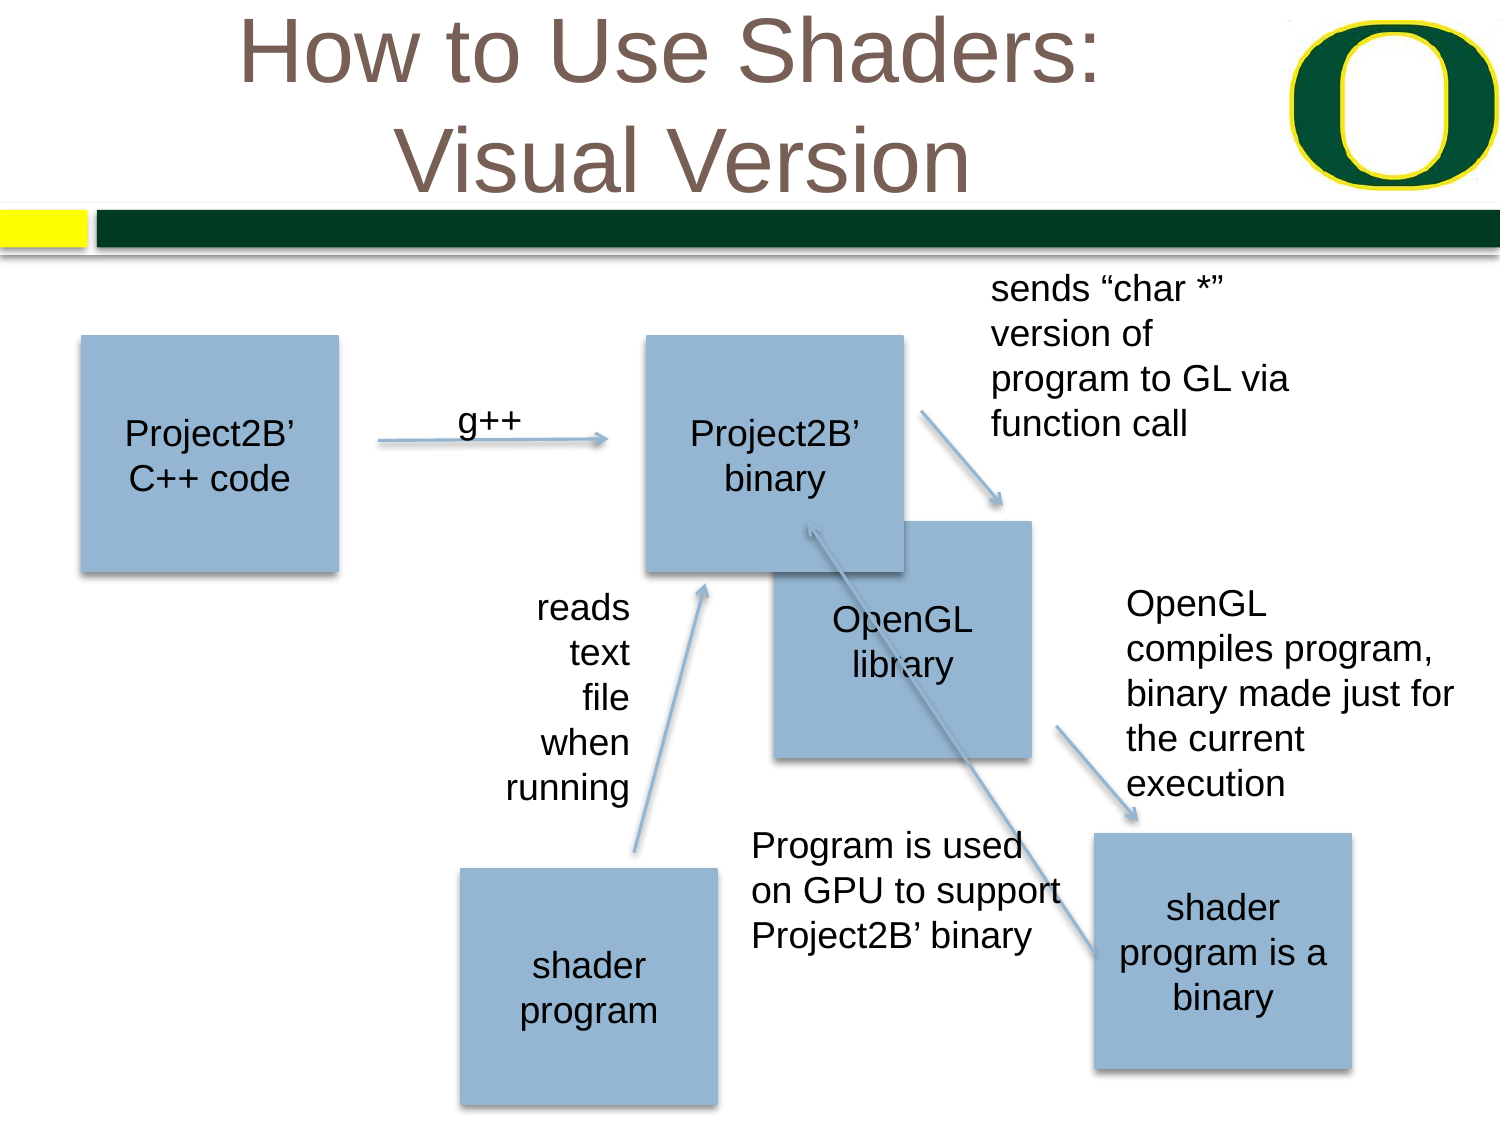

# How to Use Shaders: Visual Version
sends “char *”
version of
program to GL via
function call
Project2B’
C++ code
Project2B’
binary
g++
Program is used
on GPU to support
Project2B’ binary
OpenGL
library
OpenGL
compiles program, binary made just for
the current
execution
reads
text
file
when
running
shader program is a binary
shader program